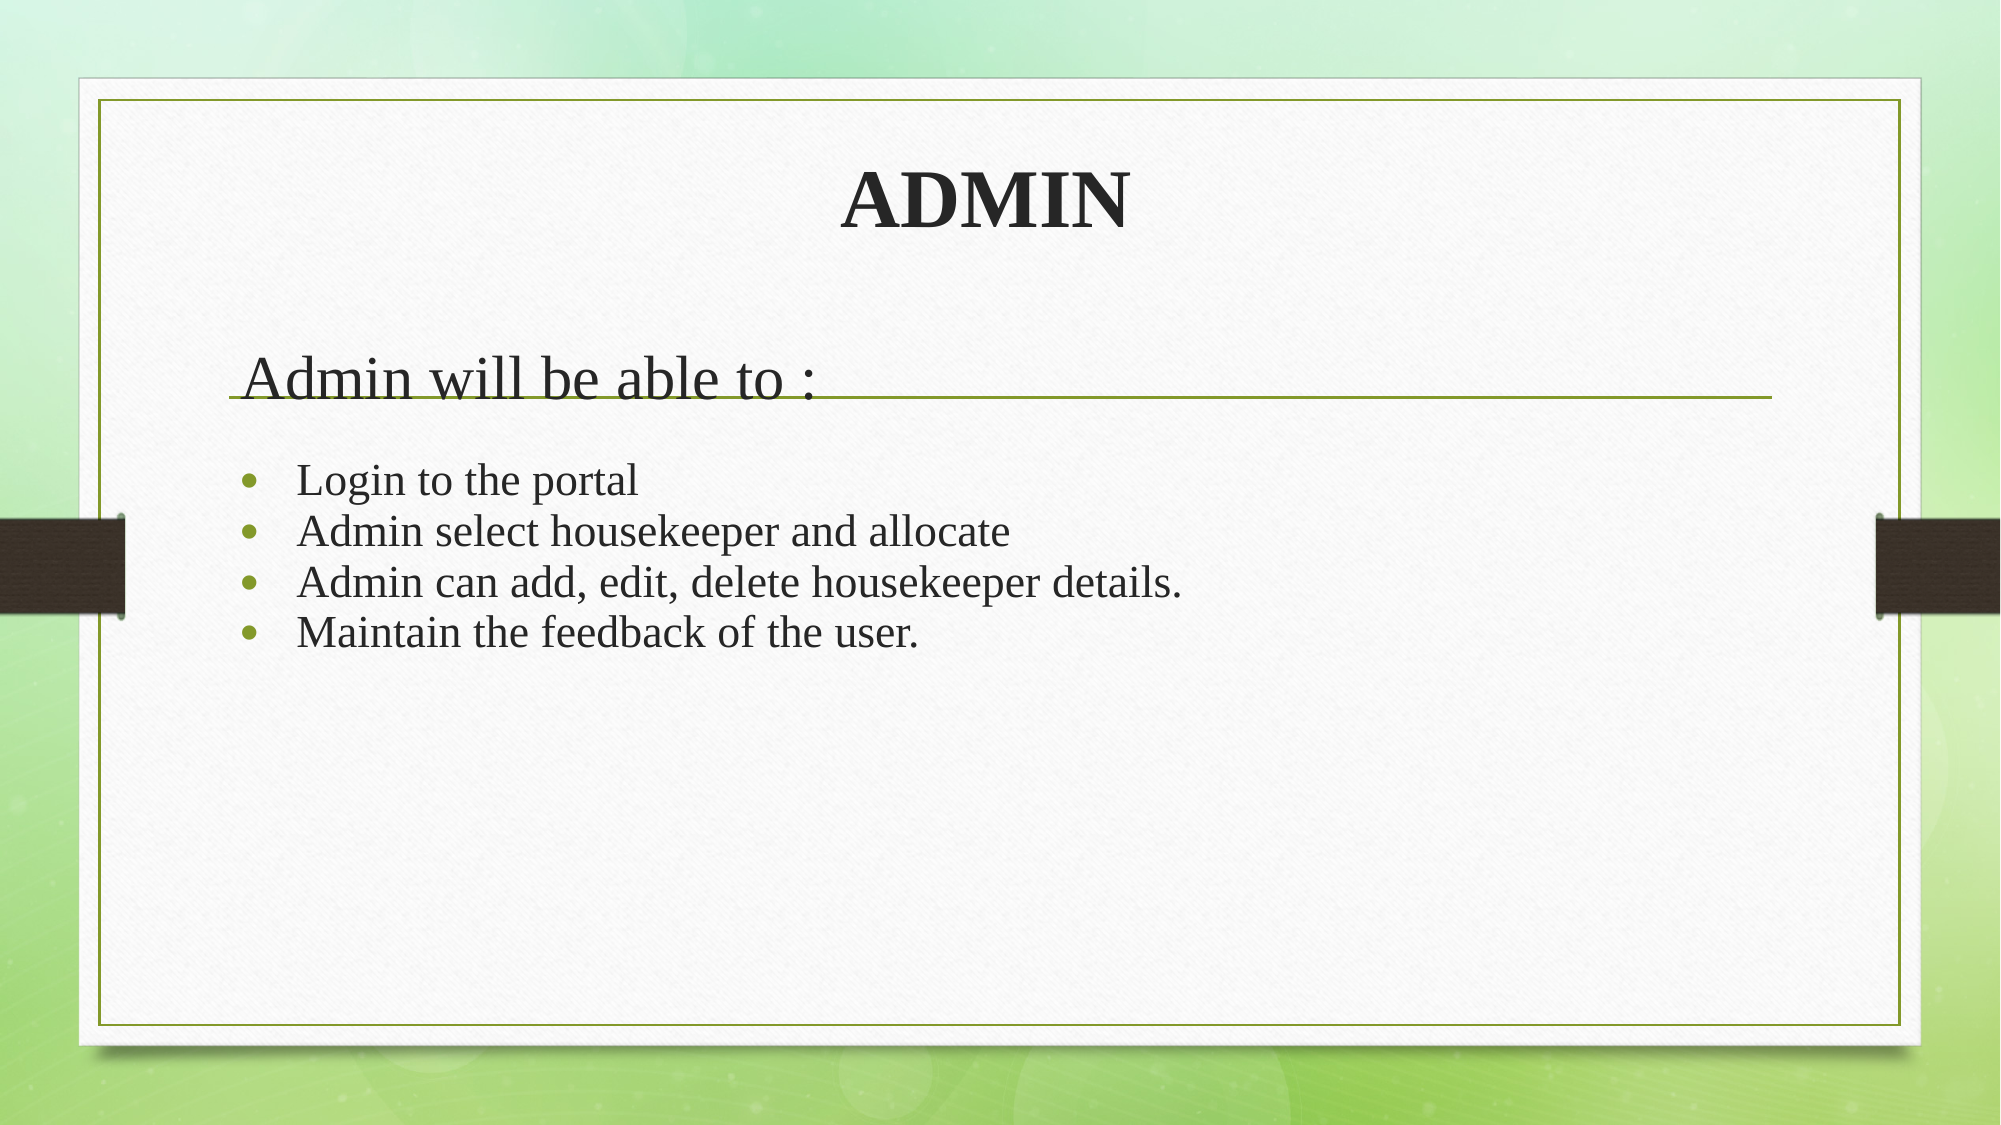

# ADMIN
Admin will be able to :

Login to the portal
Admin select housekeeper and allocate
Admin can add, edit, delete housekeeper details.
Maintain the feedback of the user.